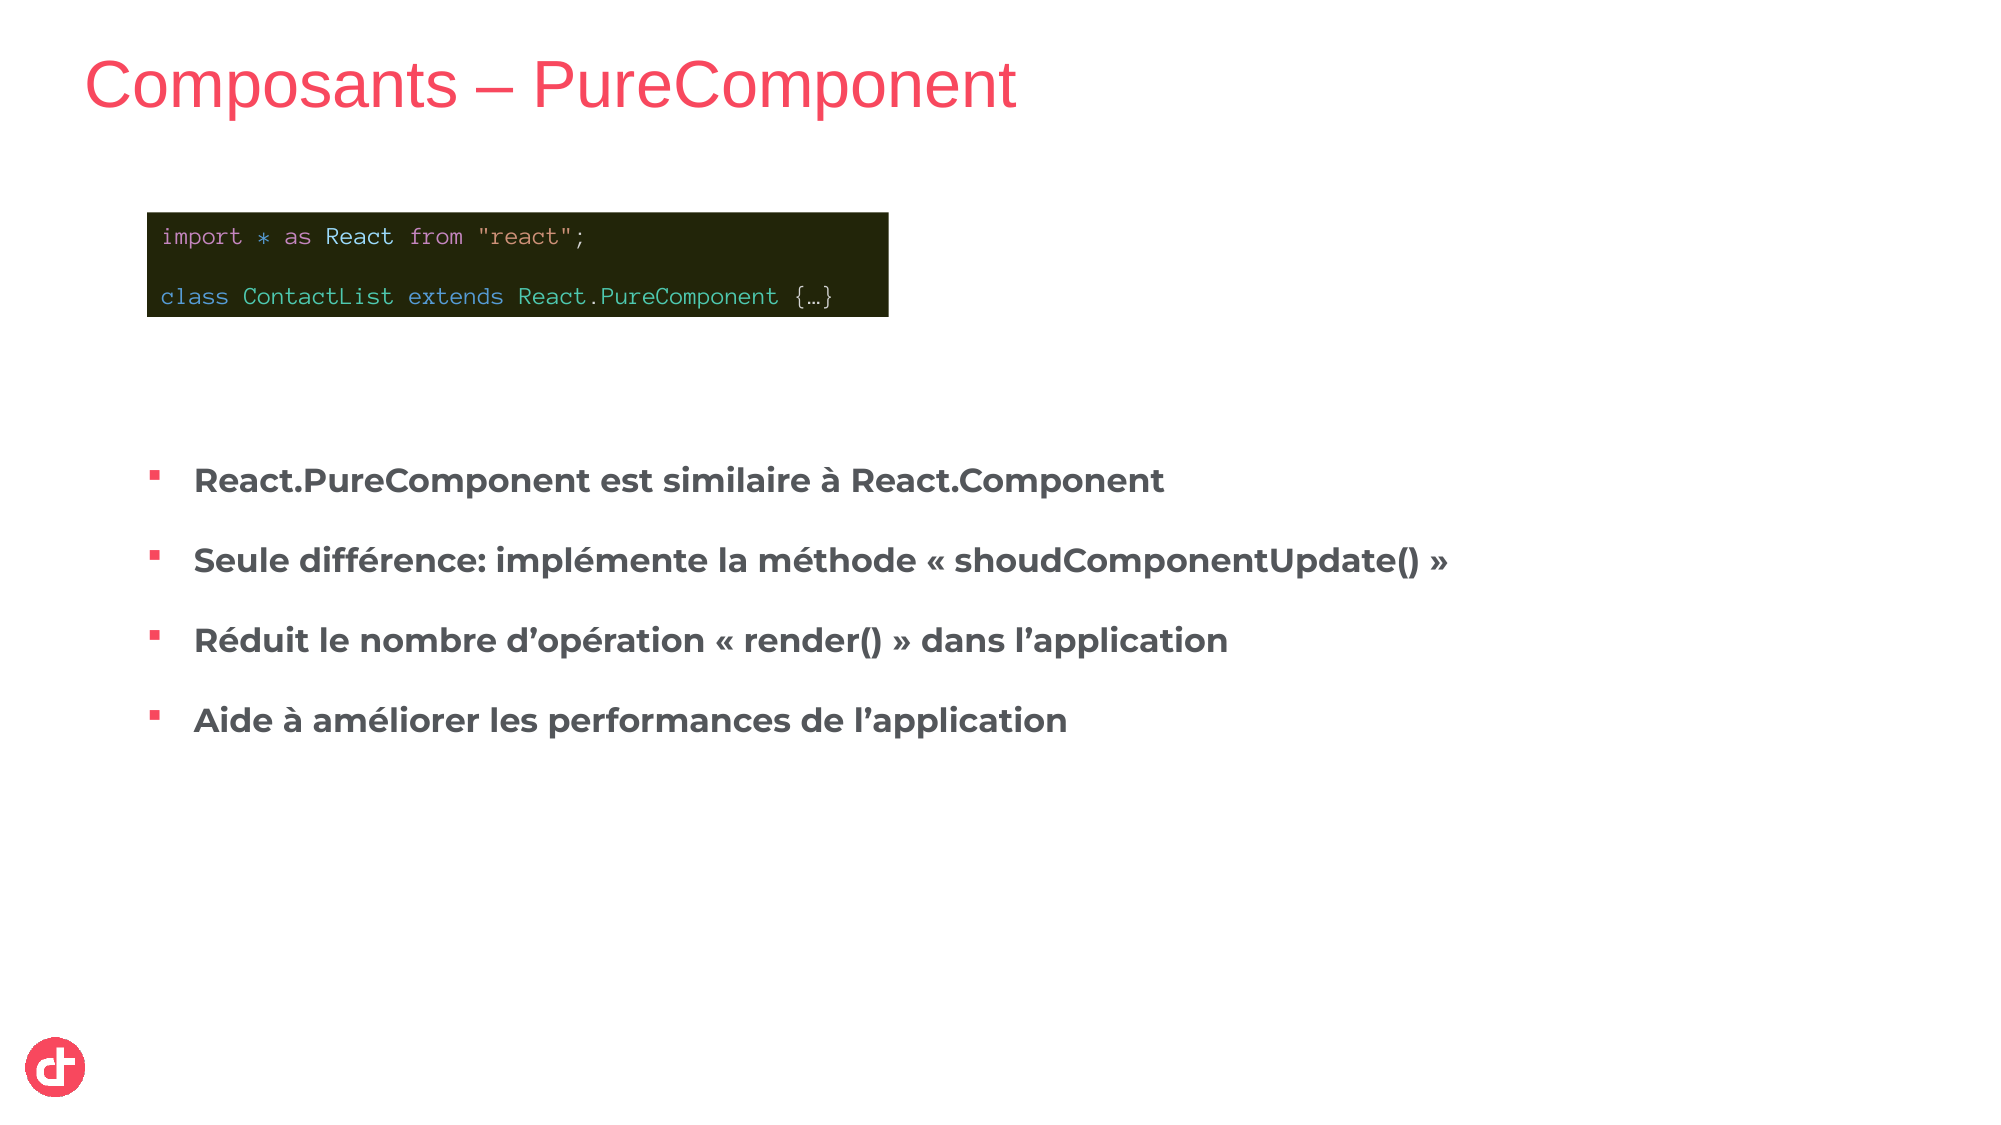

# Composants – PureComponent
import * as React from "react";
class ContactList extends React.PureComponent {…}
React.PureComponent est similaire à React.Component

Seule différence: implémente la méthode « shoudComponentUpdate() »

Réduit le nombre d’opération « render() » dans l’application

Aide à améliorer les performances de l’application